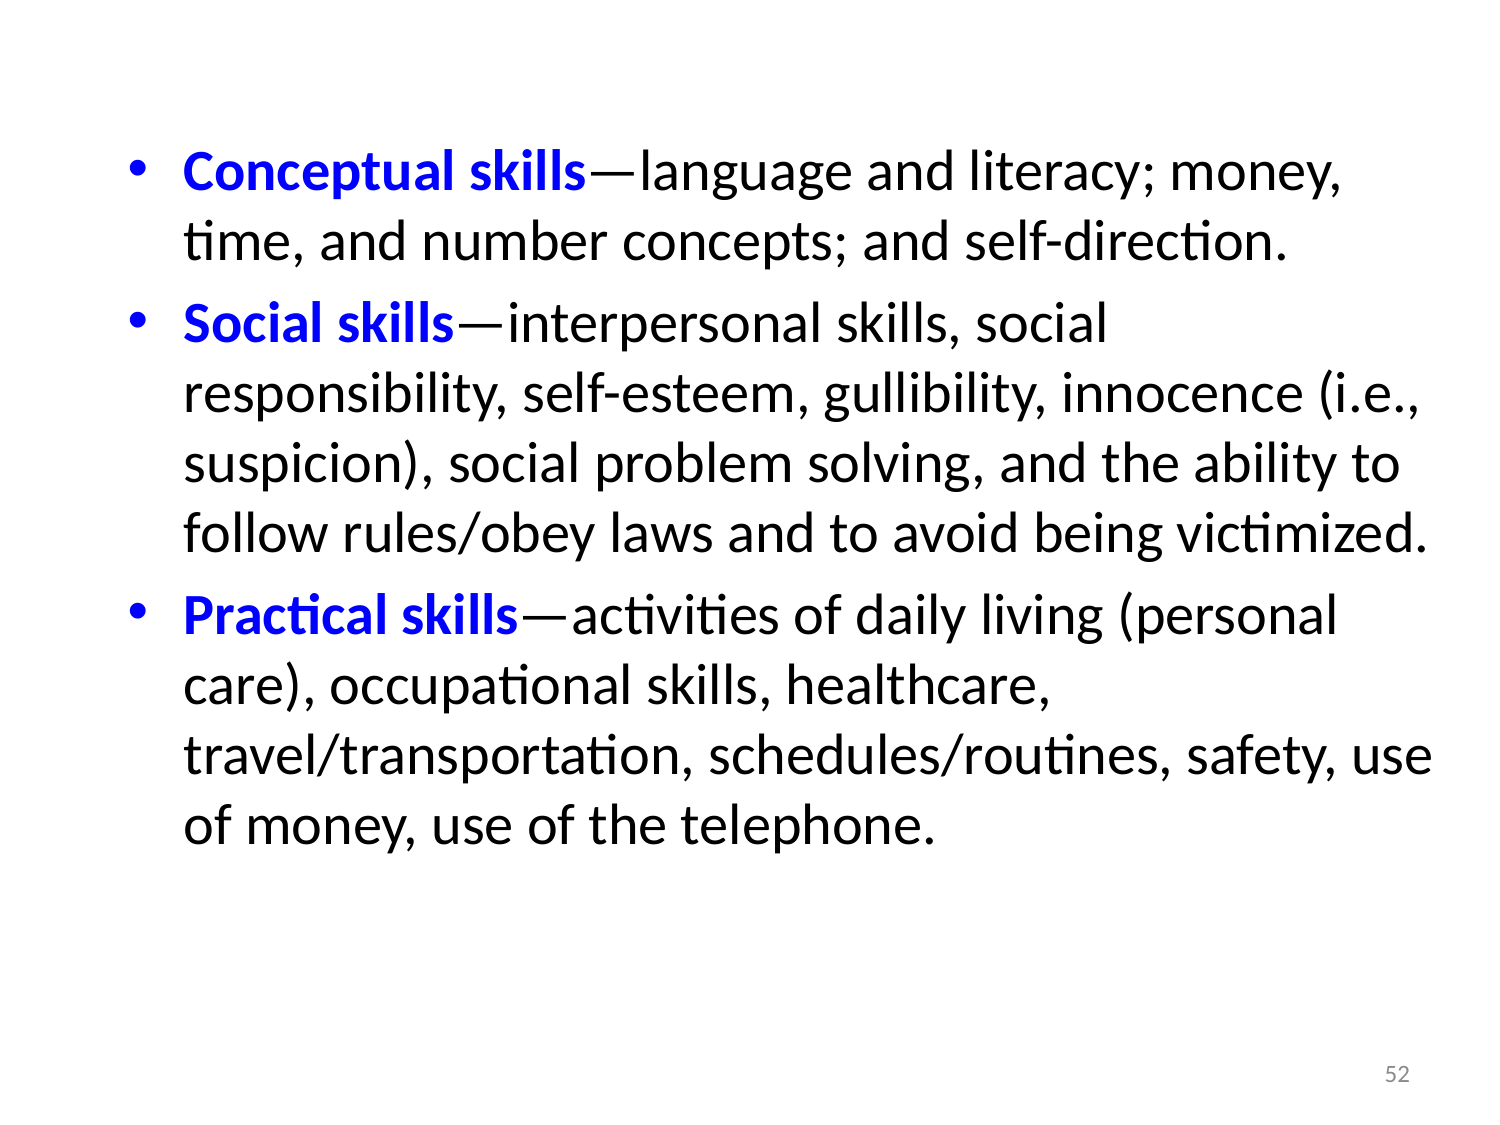

#
Conceptual skills—language and literacy; money, time, and number concepts; and self-direction.
Social skills—interpersonal skills, social responsibility, self-esteem, gullibility, innocence (i.e., suspicion), social problem solving, and the ability to follow rules/obey laws and to avoid being victimized.
Practical skills—activities of daily living (personal care), occupational skills, healthcare, travel/transportation, schedules/routines, safety, use of money, use of the telephone.
52